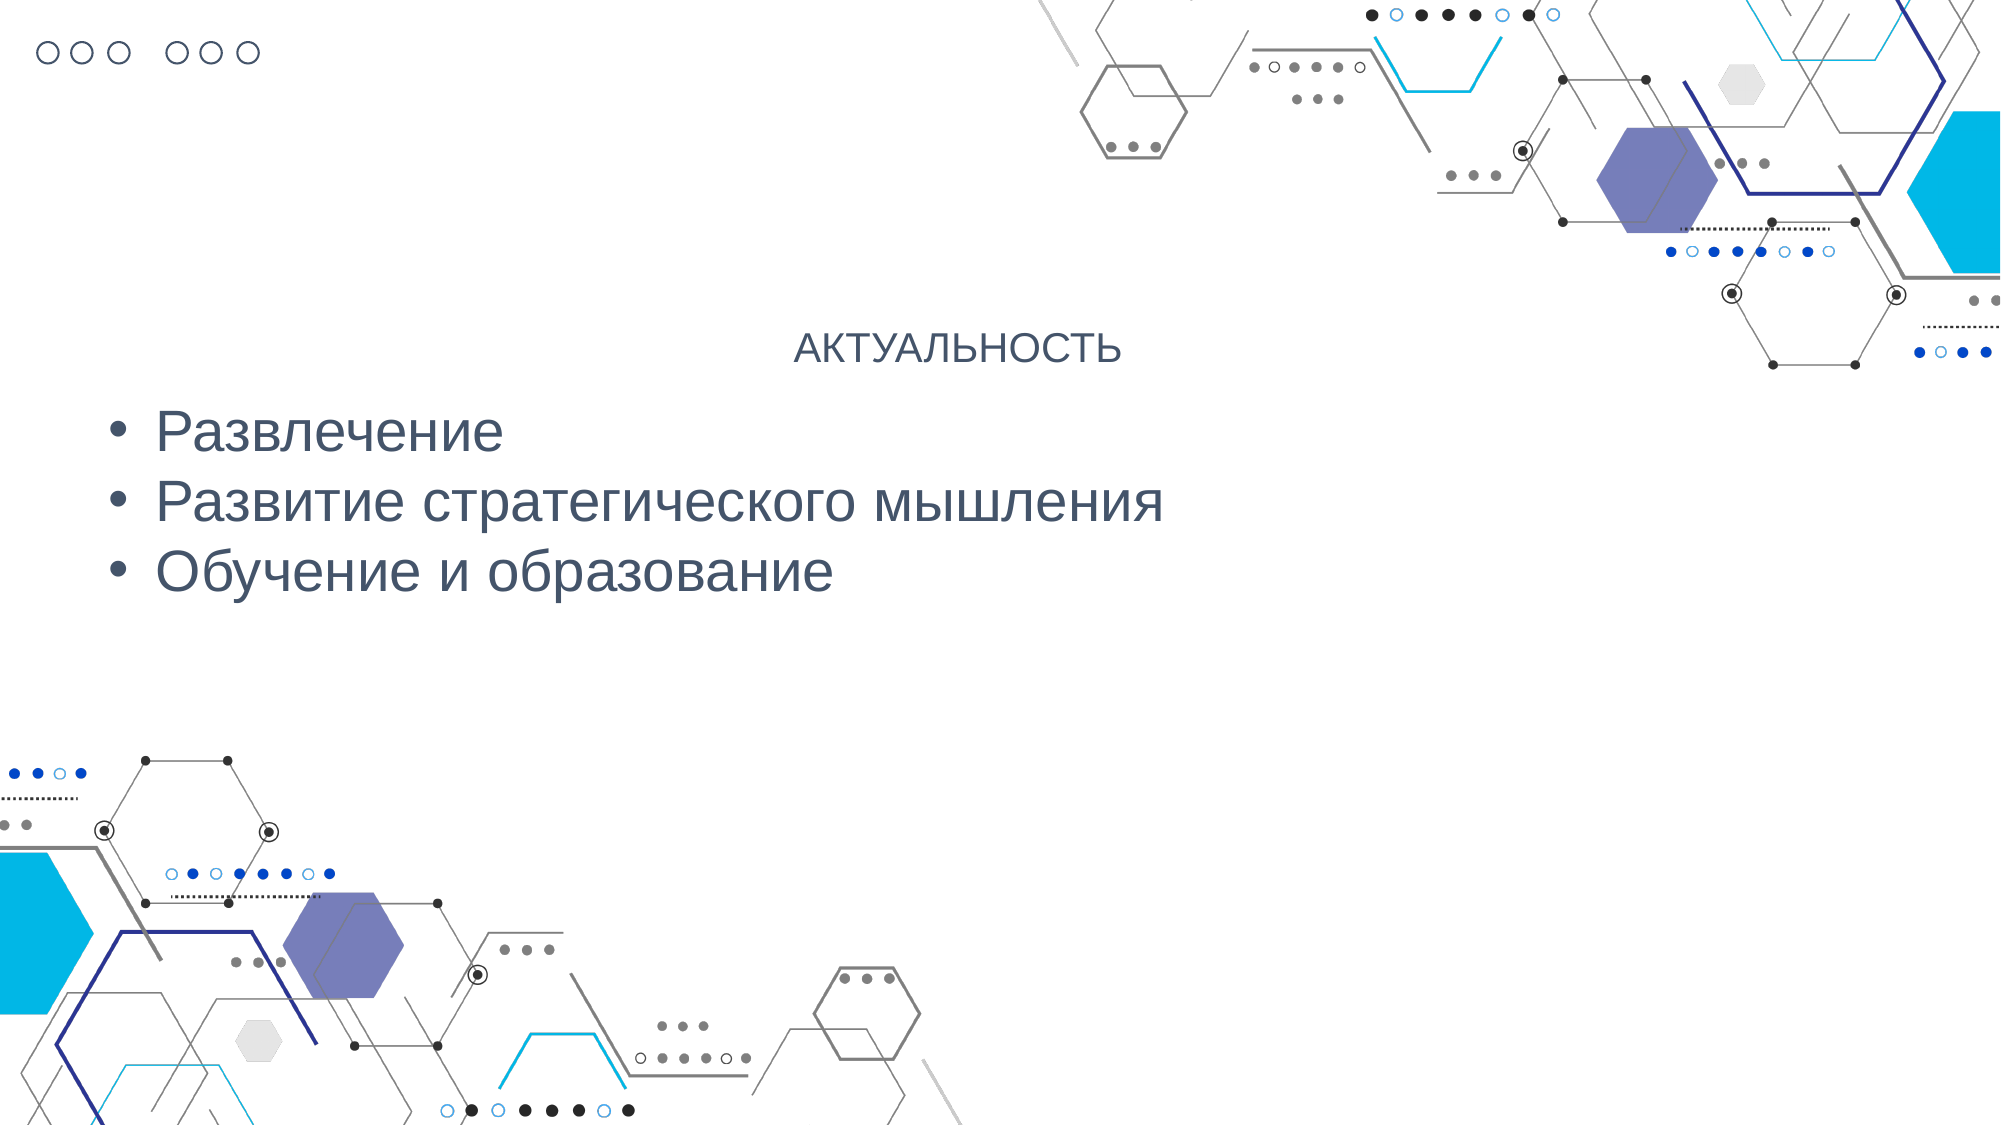

АКТУАЛЬНОСТЬ

Развлечение
Развитие стратегического мышления
Обучение и образование